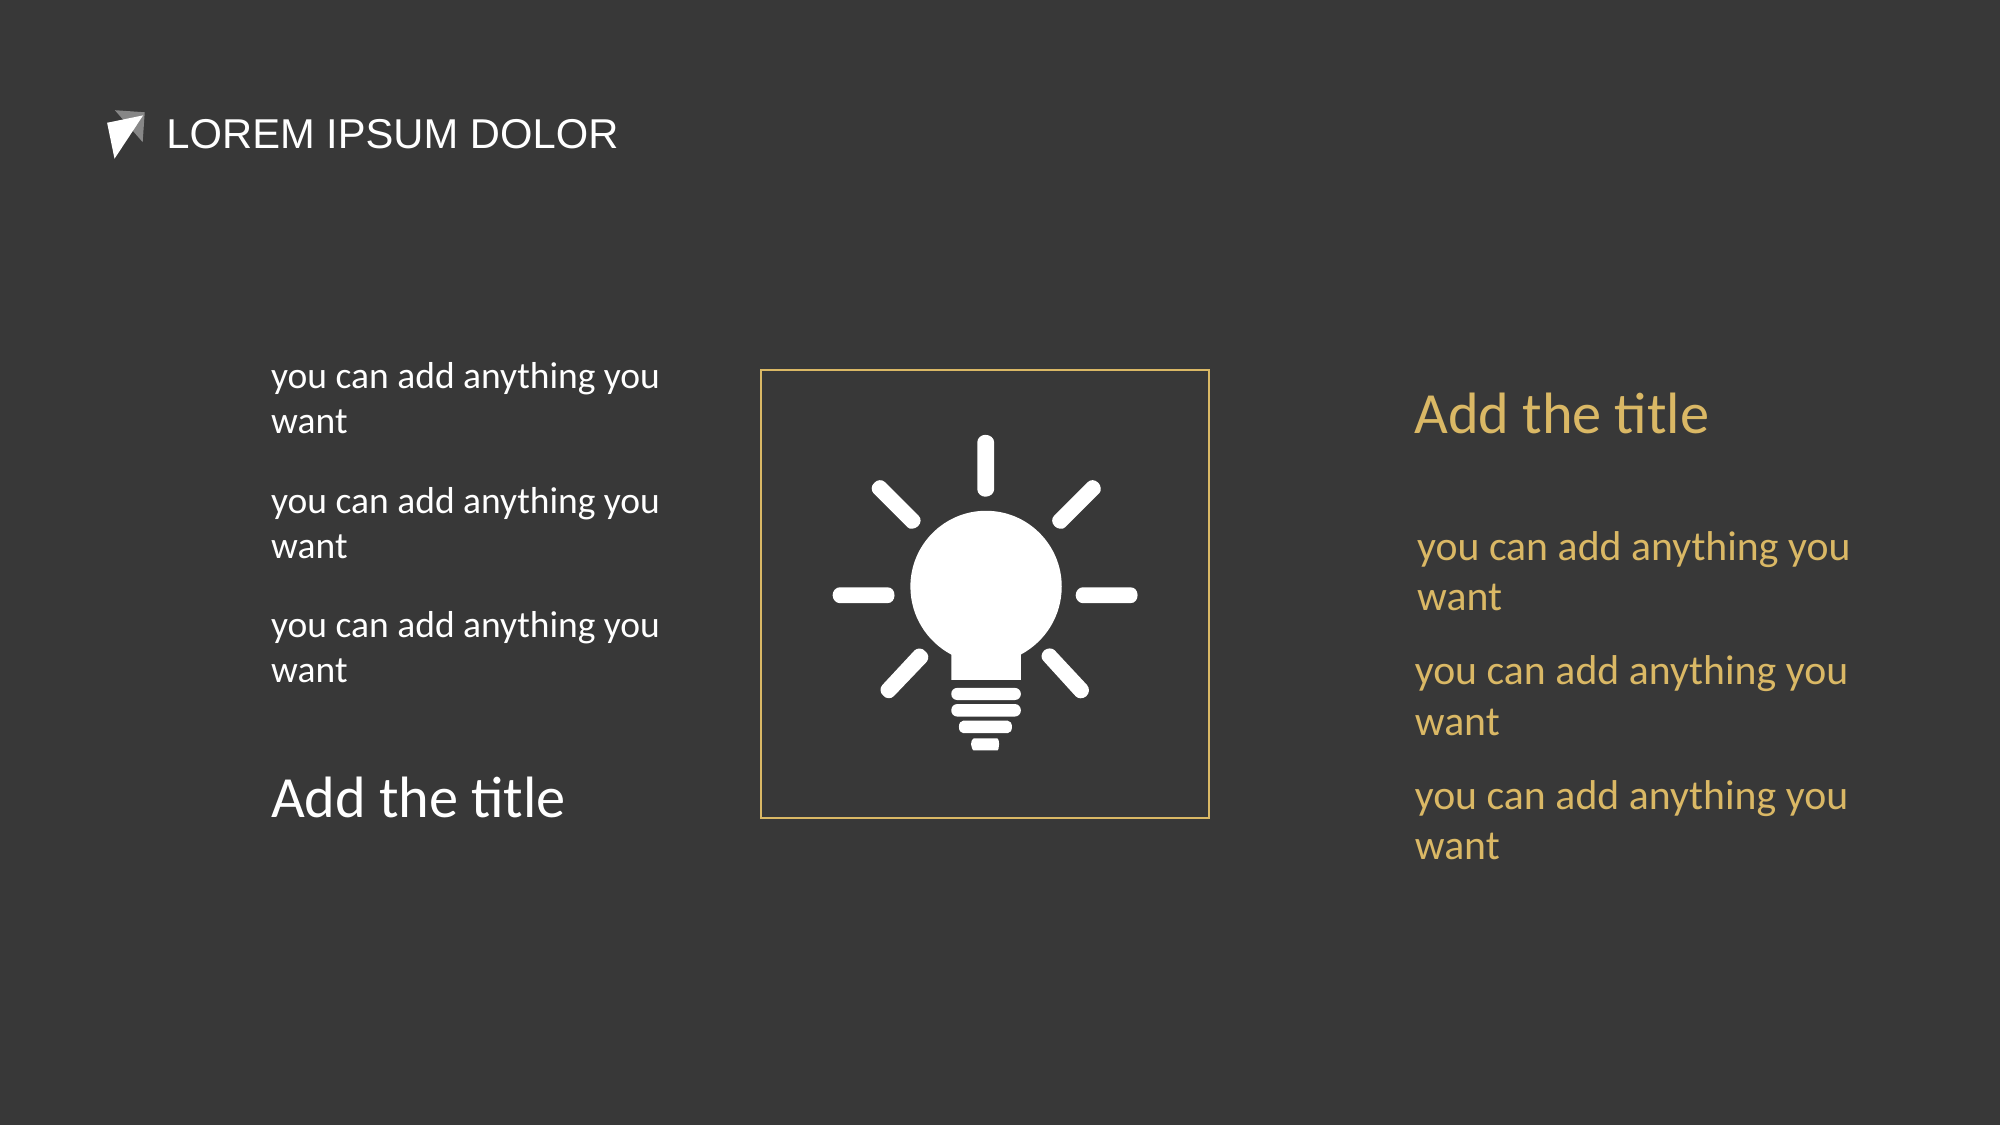

LOREM IPSUM DOLOR

you can add anything you want
Add the title

you can add anything you want
you can add anything you want
you can add anything you want
you can add anything you want
Add the title
you can add anything you want